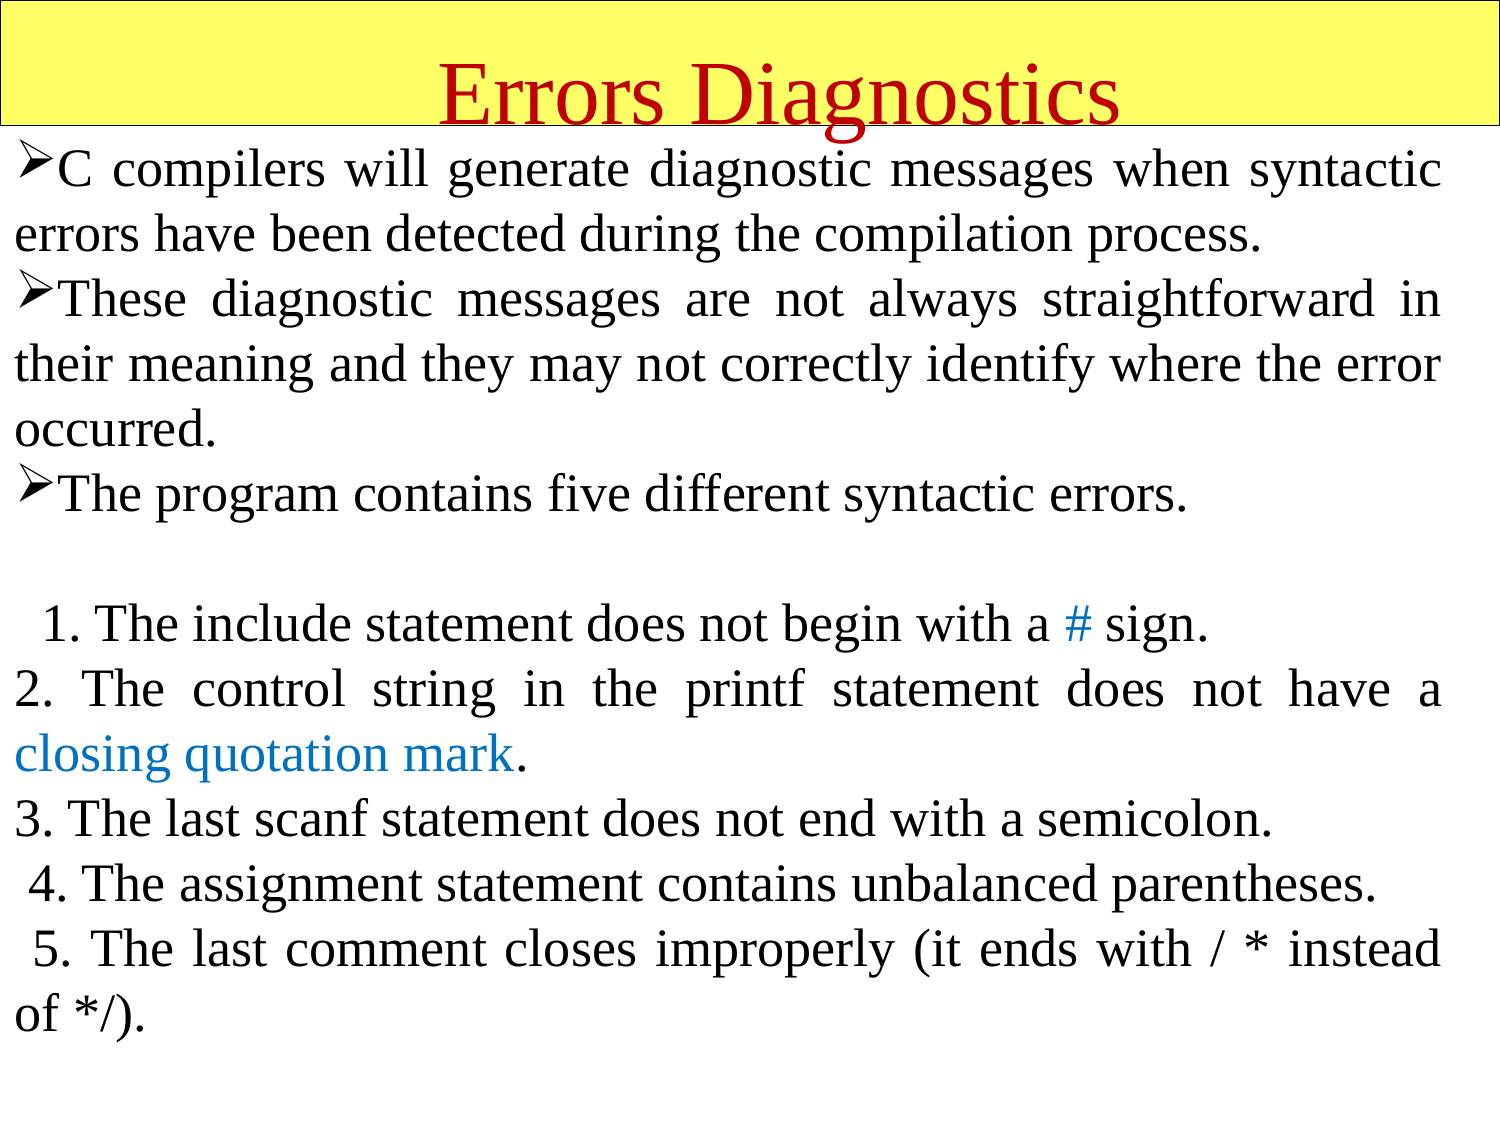

Errors Diagnostics

C compilers will generate diagnostic messages when syntactic errors have been detected during the compilation process.
These diagnostic messages are not always straightforward in their meaning and they may not correctly identify where the error occurred.
The program contains five different syntactic errors.

  1. The include statement does not begin with a # sign.
2. The control string in the printf statement does not have a closing quotation mark.
3. The last scanf statement does not end with a semicolon.
 4. The assignment statement contains unbalanced parentheses.
 5. The last comment closes improperly (it ends with / * instead of */).